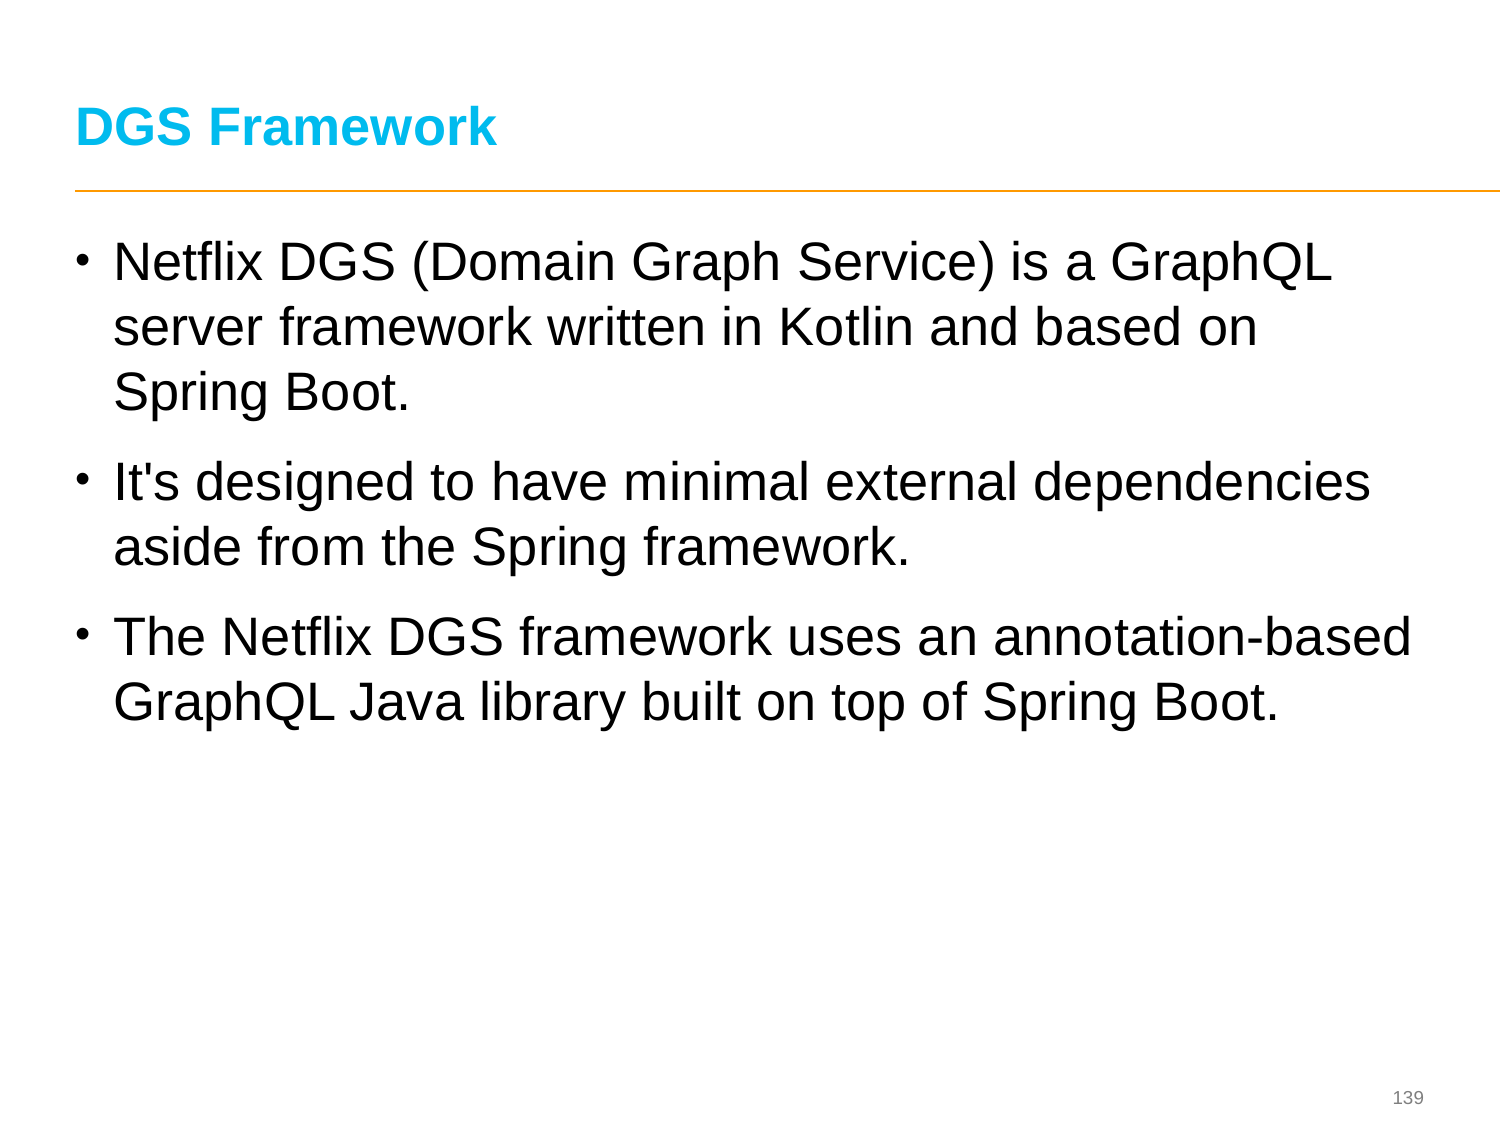

# DGS Framework
Netflix DGS (Domain Graph Service) is a GraphQL server framework written in Kotlin and based on Spring Boot.
It's designed to have minimal external dependencies aside from the Spring framework.
The Netflix DGS framework uses an annotation-based GraphQL Java library built on top of Spring Boot.